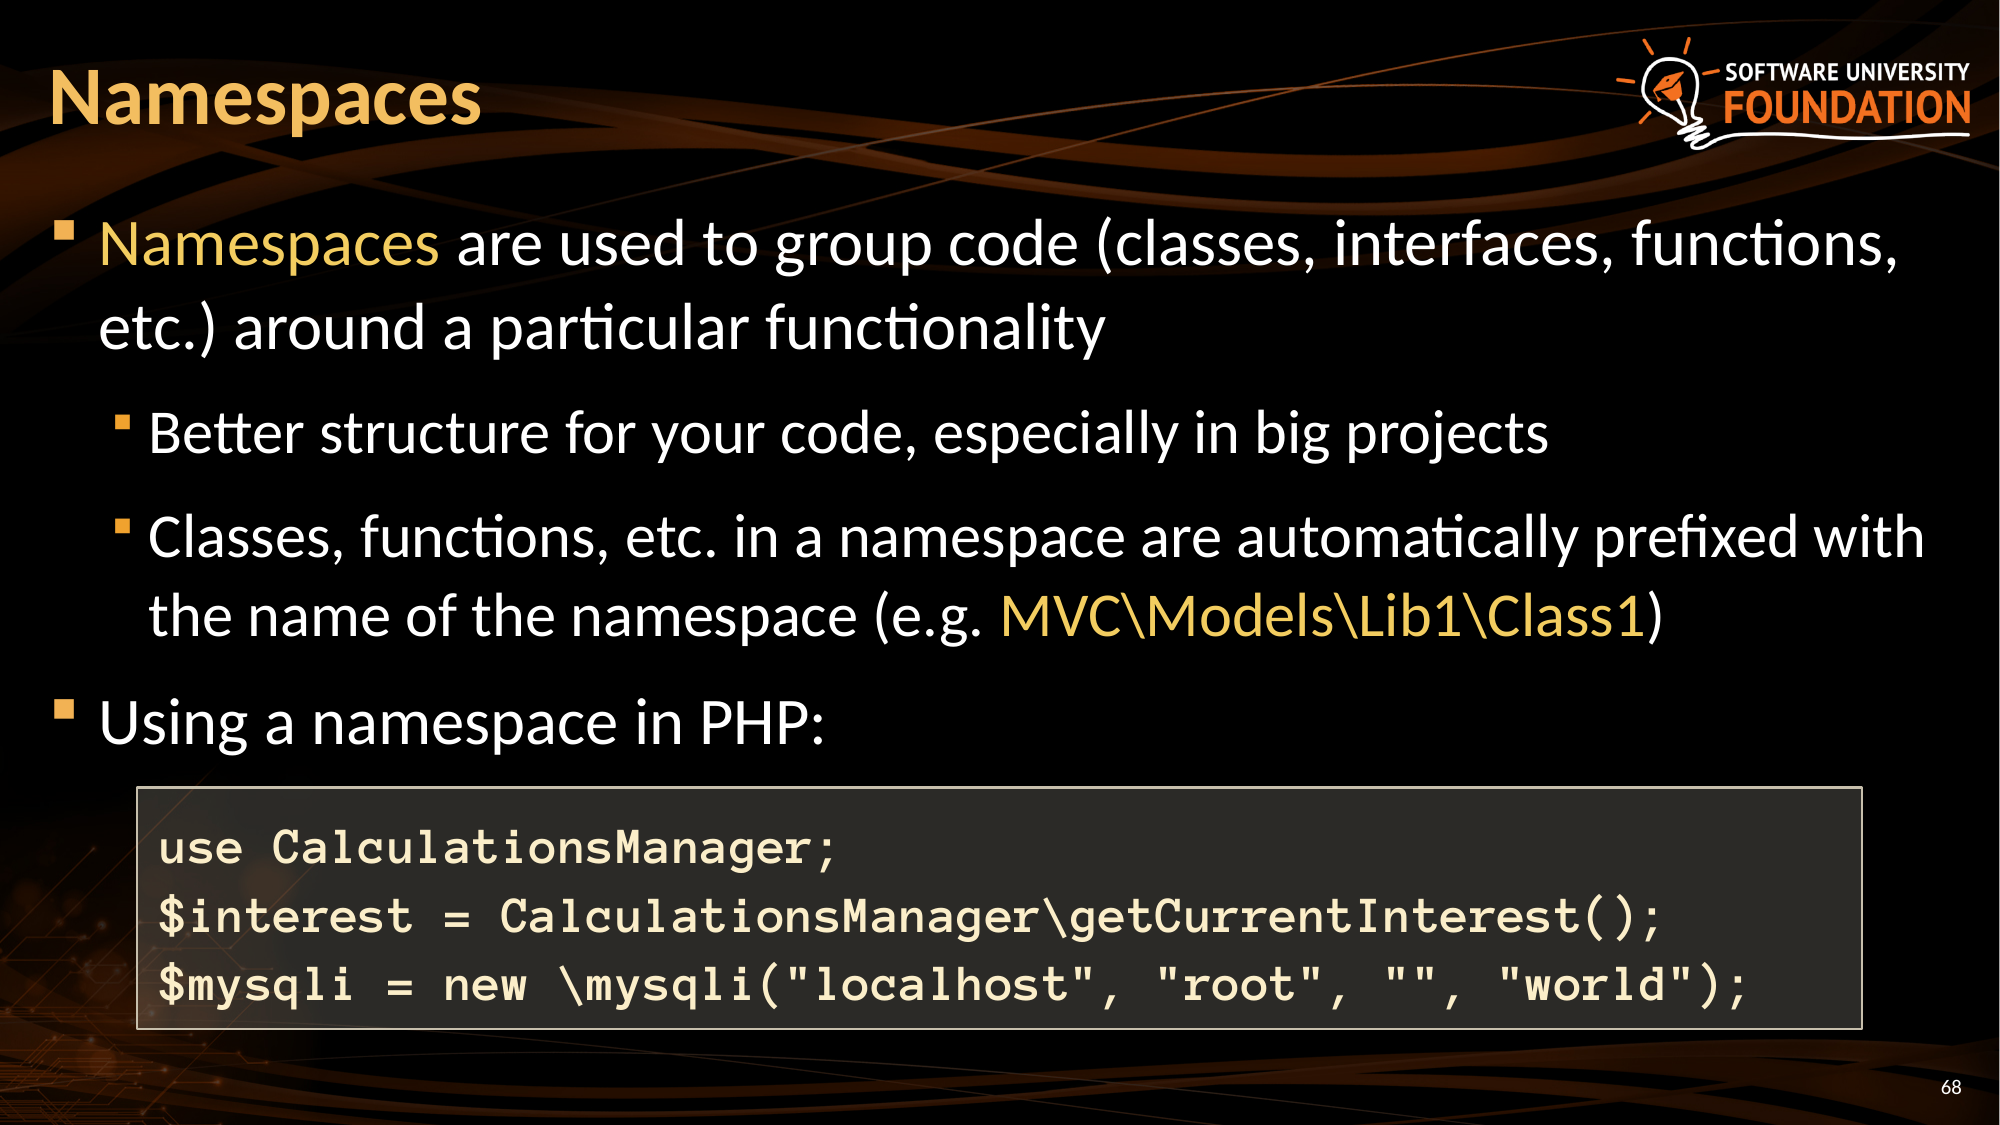

# Namespaces
Namespaces are used to group code (classes, interfaces, functions, etc.) around a particular functionality
Better structure for your code, especially in big projects
Classes, functions, etc. in a namespace are automatically prefixed with the name of the namespace (e.g. MVC\Models\Lib1\Class1)
Using a namespace in PHP:
use CalculationsManager;
$interest = CalculationsManager\getCurrentInterest();
$mysqli = new \mysqli("localhost", "root", "", "world");
68